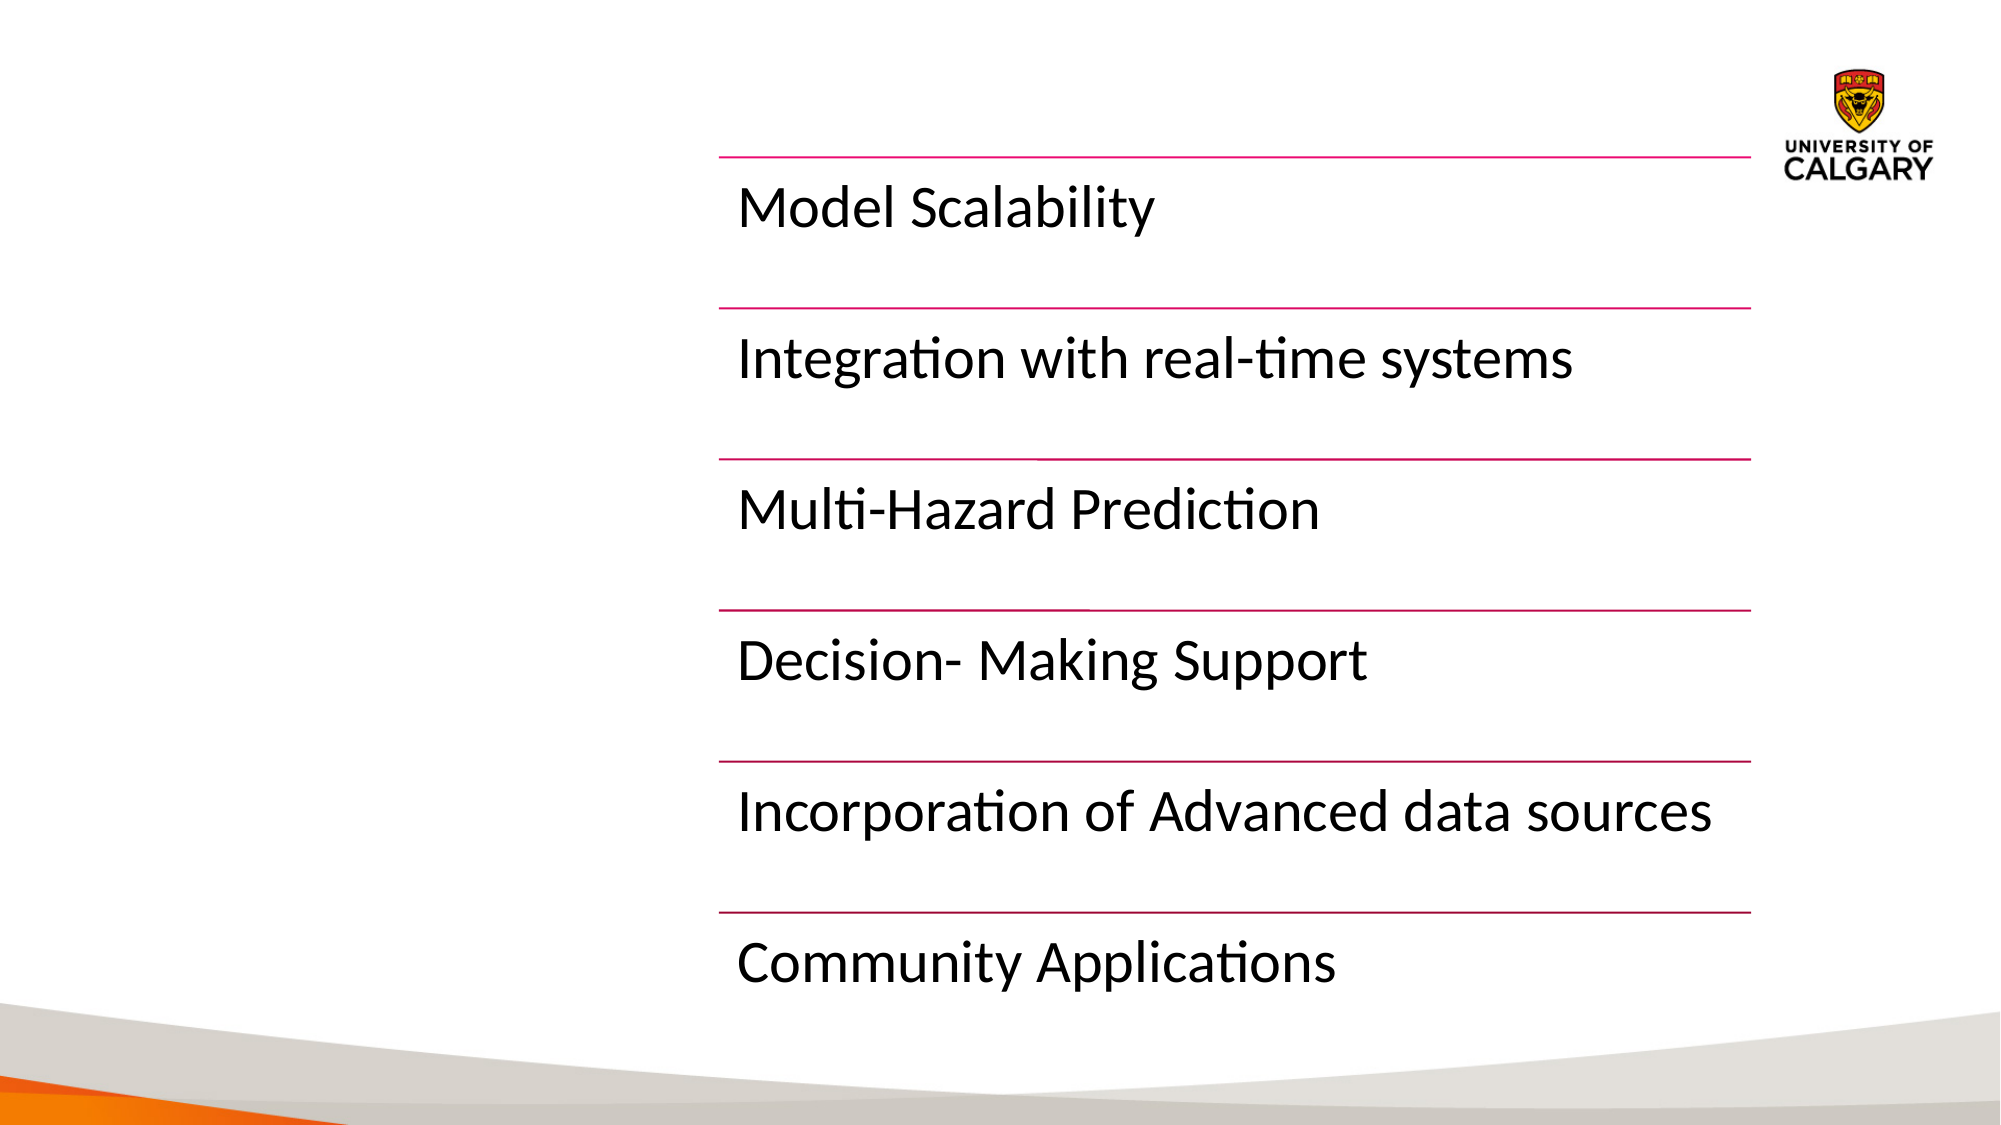

# FUTURE SCOPE
Model Scalability
Integration with real-time systems
Multi-Hazard Prediction
Decision- Making Support
Incorporation of Advanced data sources
Community Applications